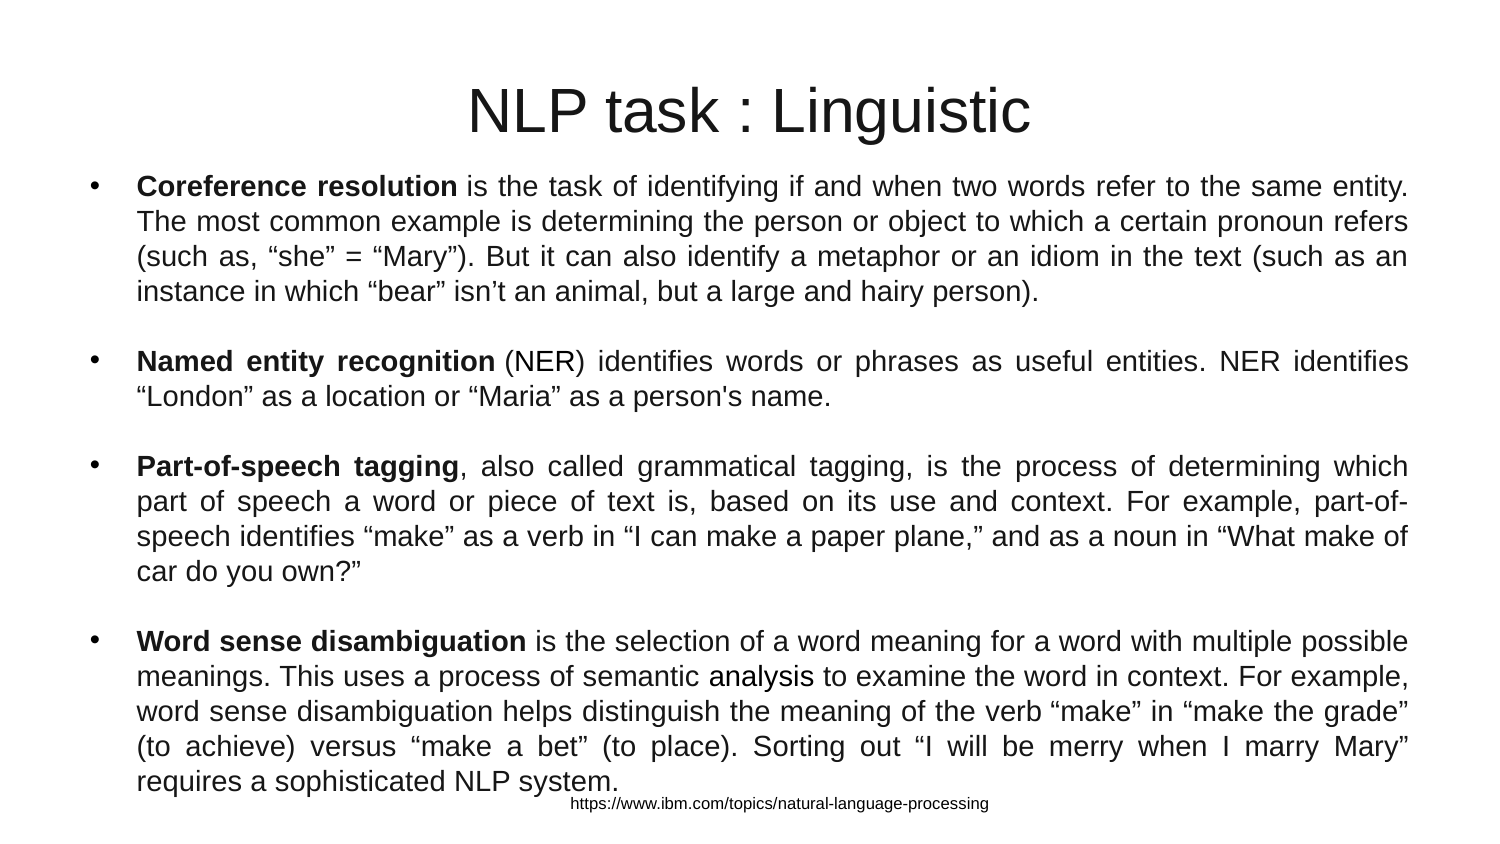

# NLP task : Linguistic
Coreference resolution is the task of identifying if and when two words refer to the same entity. The most common example is determining the person or object to which a certain pronoun refers (such as, “she” = “Mary”). But it can also identify a metaphor or an idiom in the text (such as an instance in which “bear” isn’t an animal, but a large and hairy person).

Named entity recognition (NER) identifies words or phrases as useful entities. NER identifies “London” as a location or “Maria” as a person's name.

Part-of-speech tagging, also called grammatical tagging, is the process of determining which part of speech a word or piece of text is, based on its use and context. For example, part-of-speech identifies “make” as a verb in “I can make a paper plane,” and as a noun in “What make of car do you own?”

Word sense disambiguation is the selection of a word meaning for a word with multiple possible meanings. This uses a process of semantic analysis to examine the word in context. For example, word sense disambiguation helps distinguish the meaning of the verb “make” in “make the grade” (to achieve) versus “make a bet” (to place). Sorting out “I will be merry when I marry Mary” requires a sophisticated NLP system.
https://www.ibm.com/topics/natural-language-processing